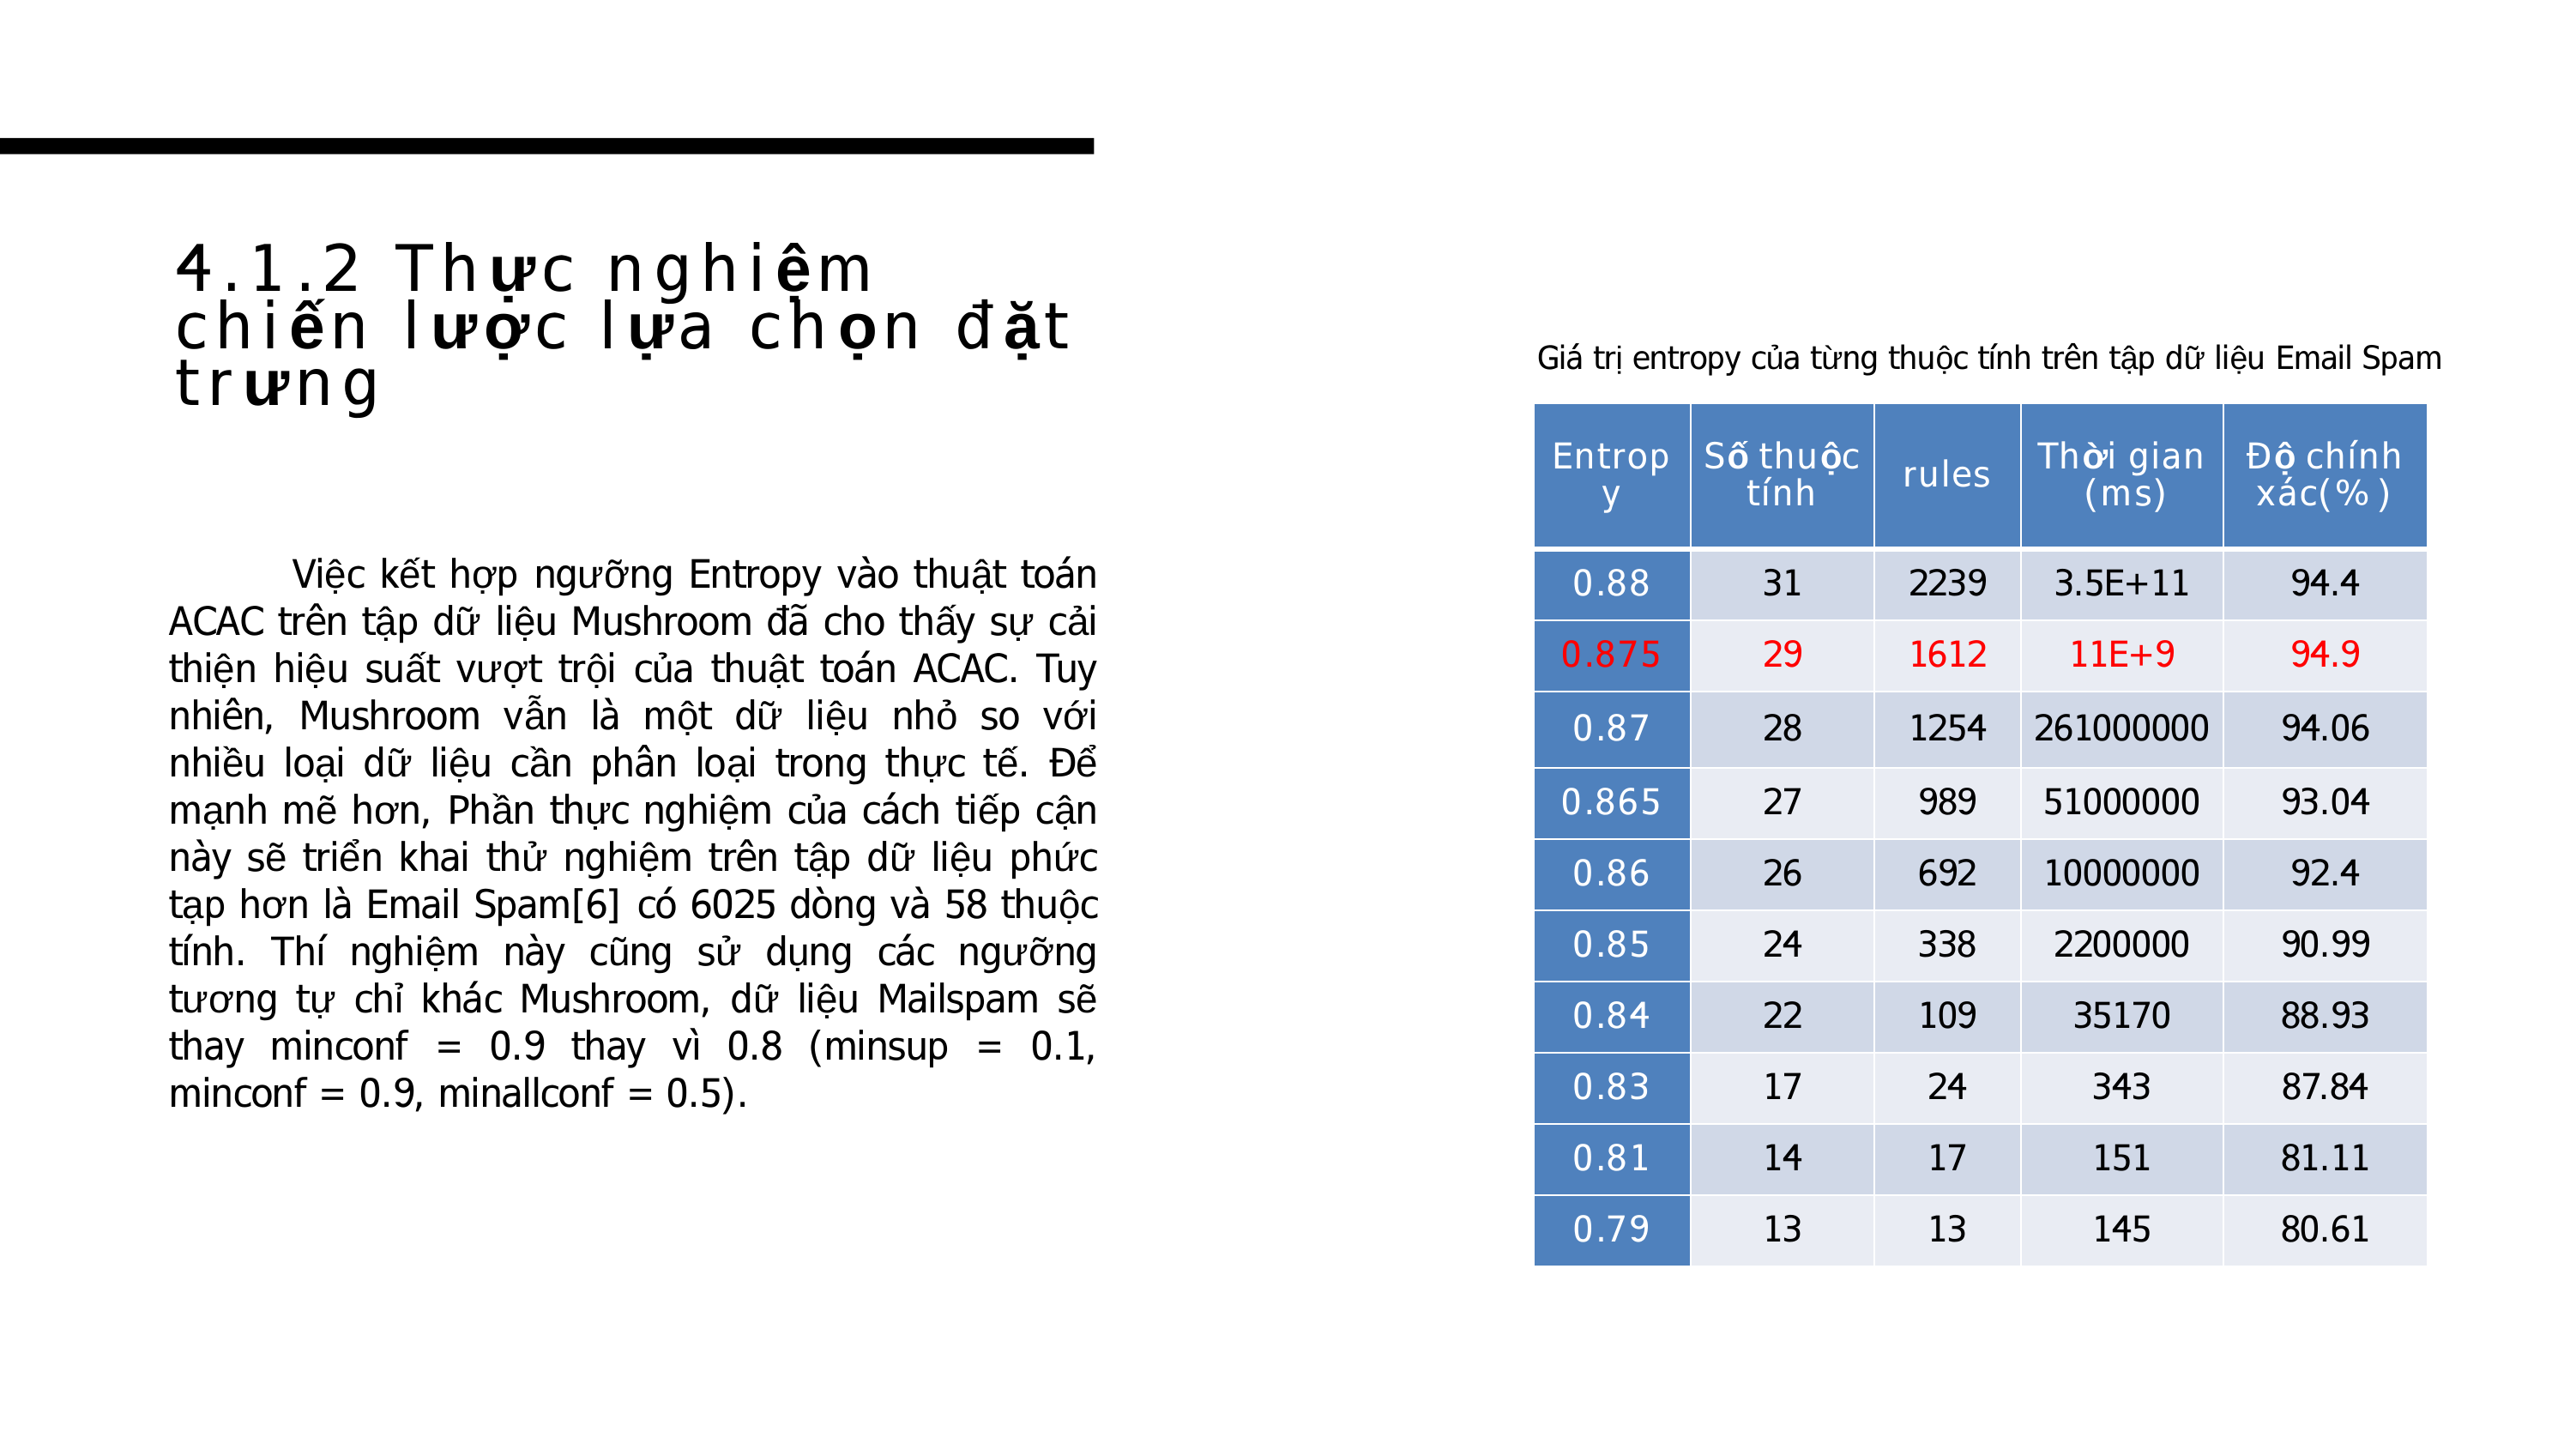

# 4.1.2 Thực nghiệm chiến lược lựa chọn đặt trưng
Giá trị entropy của từng thuộc tính trên tập dữ liệu Email Spam
| Entropy | Số thuộc tính | rules | Thời gian (ms) | Độ chính xác(%) |
| --- | --- | --- | --- | --- |
| 0.88 | 31 | 2239 | 3.5E+11 | 94.4 |
| 0.875 | 29 | 1612 | 11E+9 | 94.9 |
| 0.87 | 28 | 1254 | 261000000 | 94.06 |
| 0.865 | 27 | 989 | 51000000 | 93.04 |
| 0.86 | 26 | 692 | 10000000 | 92.4 |
| 0.85 | 24 | 338 | 2200000 | 90.99 |
| 0.84 | 22 | 109 | 35170 | 88.93 |
| 0.83 | 17 | 24 | 343 | 87.84 |
| 0.81 | 14 | 17 | 151 | 81.11 |
| 0.79 | 13 | 13 | 145 | 80.61 |
        Việc kết hợp ngưỡng Entropy vào thuật toán ACAC trên tập dữ liệu Mushroom đã cho thấy sự cải thiện hiệu suất vượt trội của thuật toán ACAC. Tuy nhiên, Mushroom vẫn là một dữ liệu nhỏ so với nhiều loại dữ liệu cần phân loại trong thực tế. Để mạnh mẽ hơn, Phần thực nghiệm của cách tiếp cận này sẽ triển khai thử nghiệm trên tập dữ liệu phức tạp hơn là Email Spam[6] có 6025 dòng và 58 thuộc tính. Thí nghiệm này cũng sử dụng các ngưỡng tương tự chỉ khác Mushroom, dữ liệu Mailspam sẽ thay minconf = 0.9 thay vì 0.8 (minsup = 0.1, minconf = 0.9, minallconf = 0.5).
14